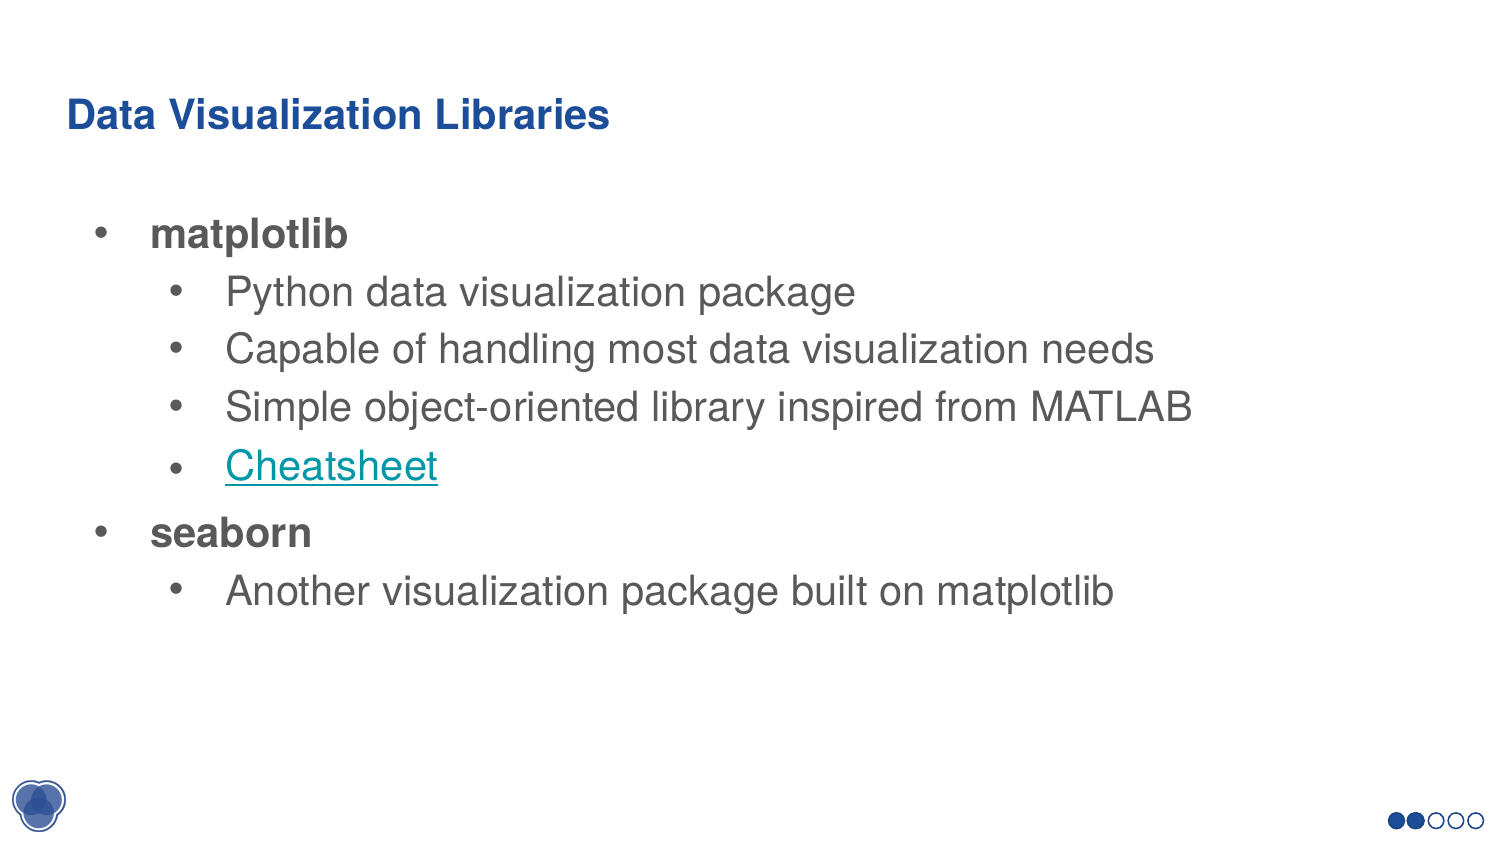

# Data Visualization Libraries
matplotlib
Python data visualization package
Capable of handling most data visualization needs
Simple object-oriented library inspired from MATLAB
Cheatsheet
seaborn
Another visualization package built on matplotlib